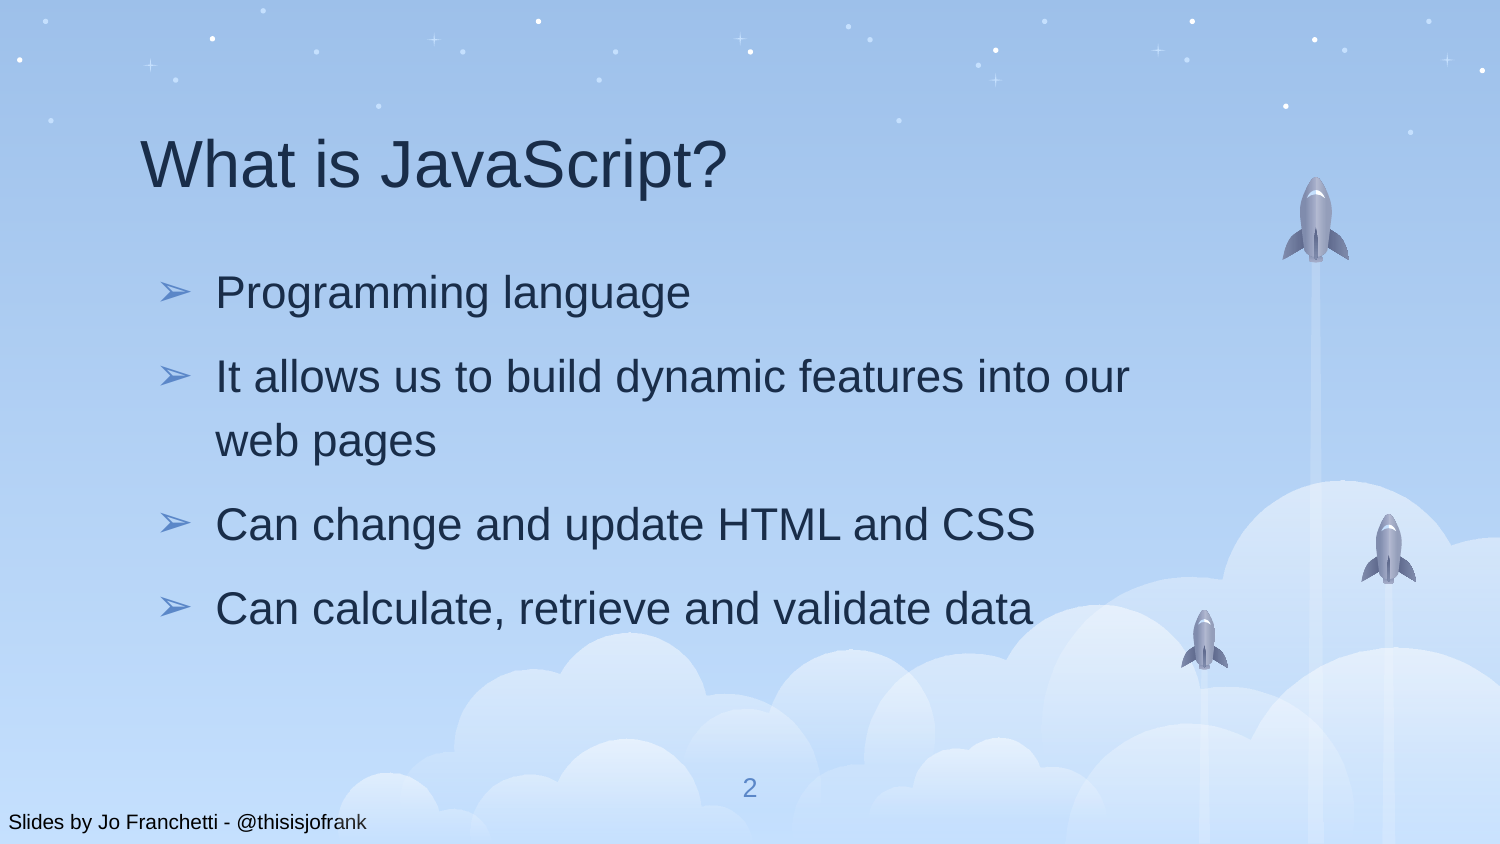

# What is JavaScript?
Programming language
It allows us to build dynamic features into our web pages
Can change and update HTML and CSS
Can calculate, retrieve and validate data

2